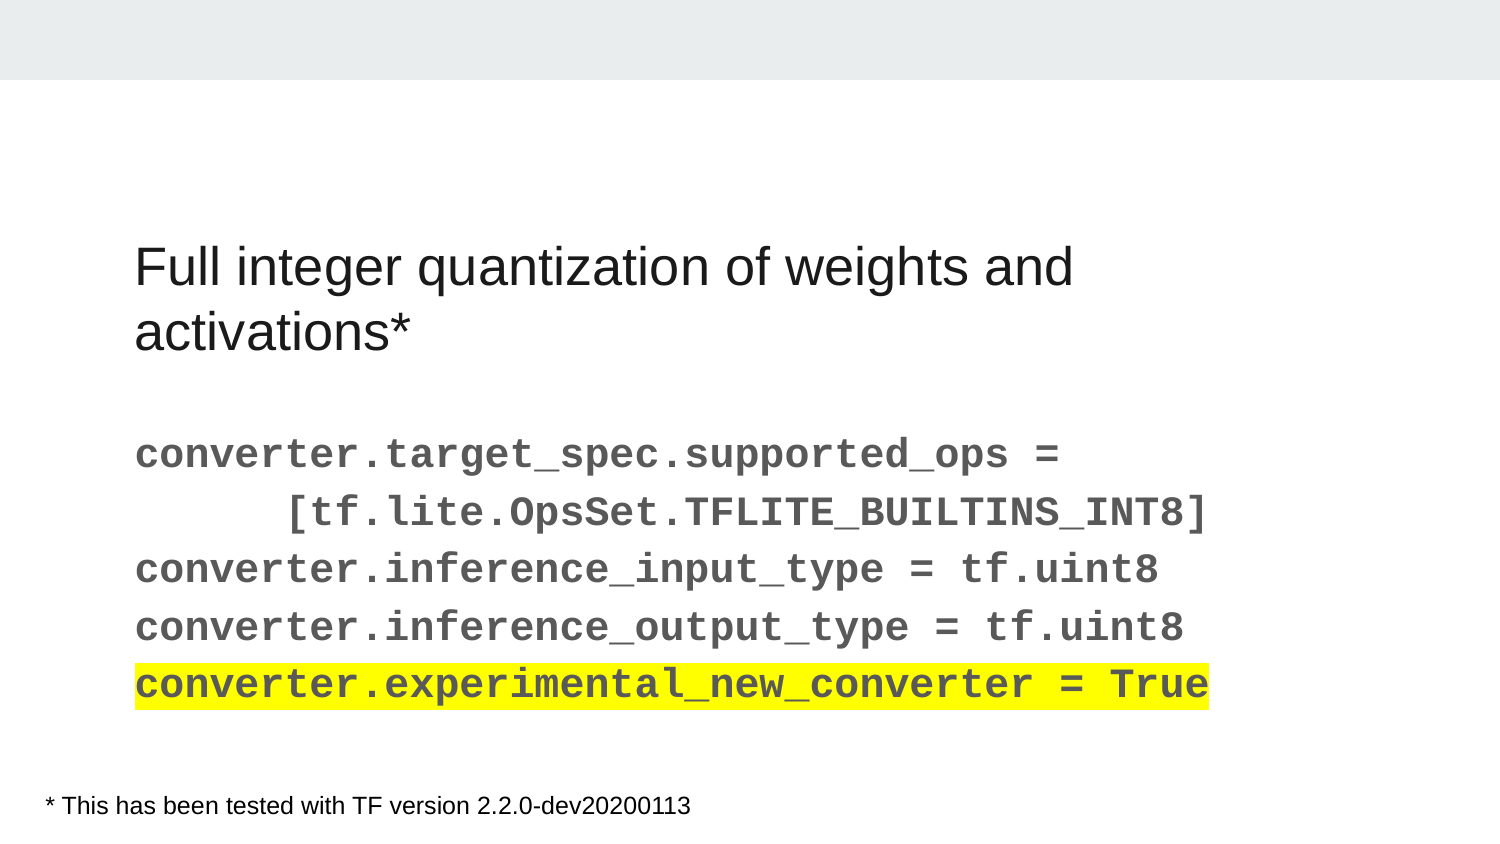

# Full integer quantization of weights and activations*
converter.target_spec.supported_ops =
	[tf.lite.OpsSet.TFLITE_BUILTINS_INT8]
converter.inference_input_type = tf.uint8
converter.inference_output_type = tf.uint8
converter.experimental_new_converter = True

* This has been tested with TF version 2.2.0-dev20200113